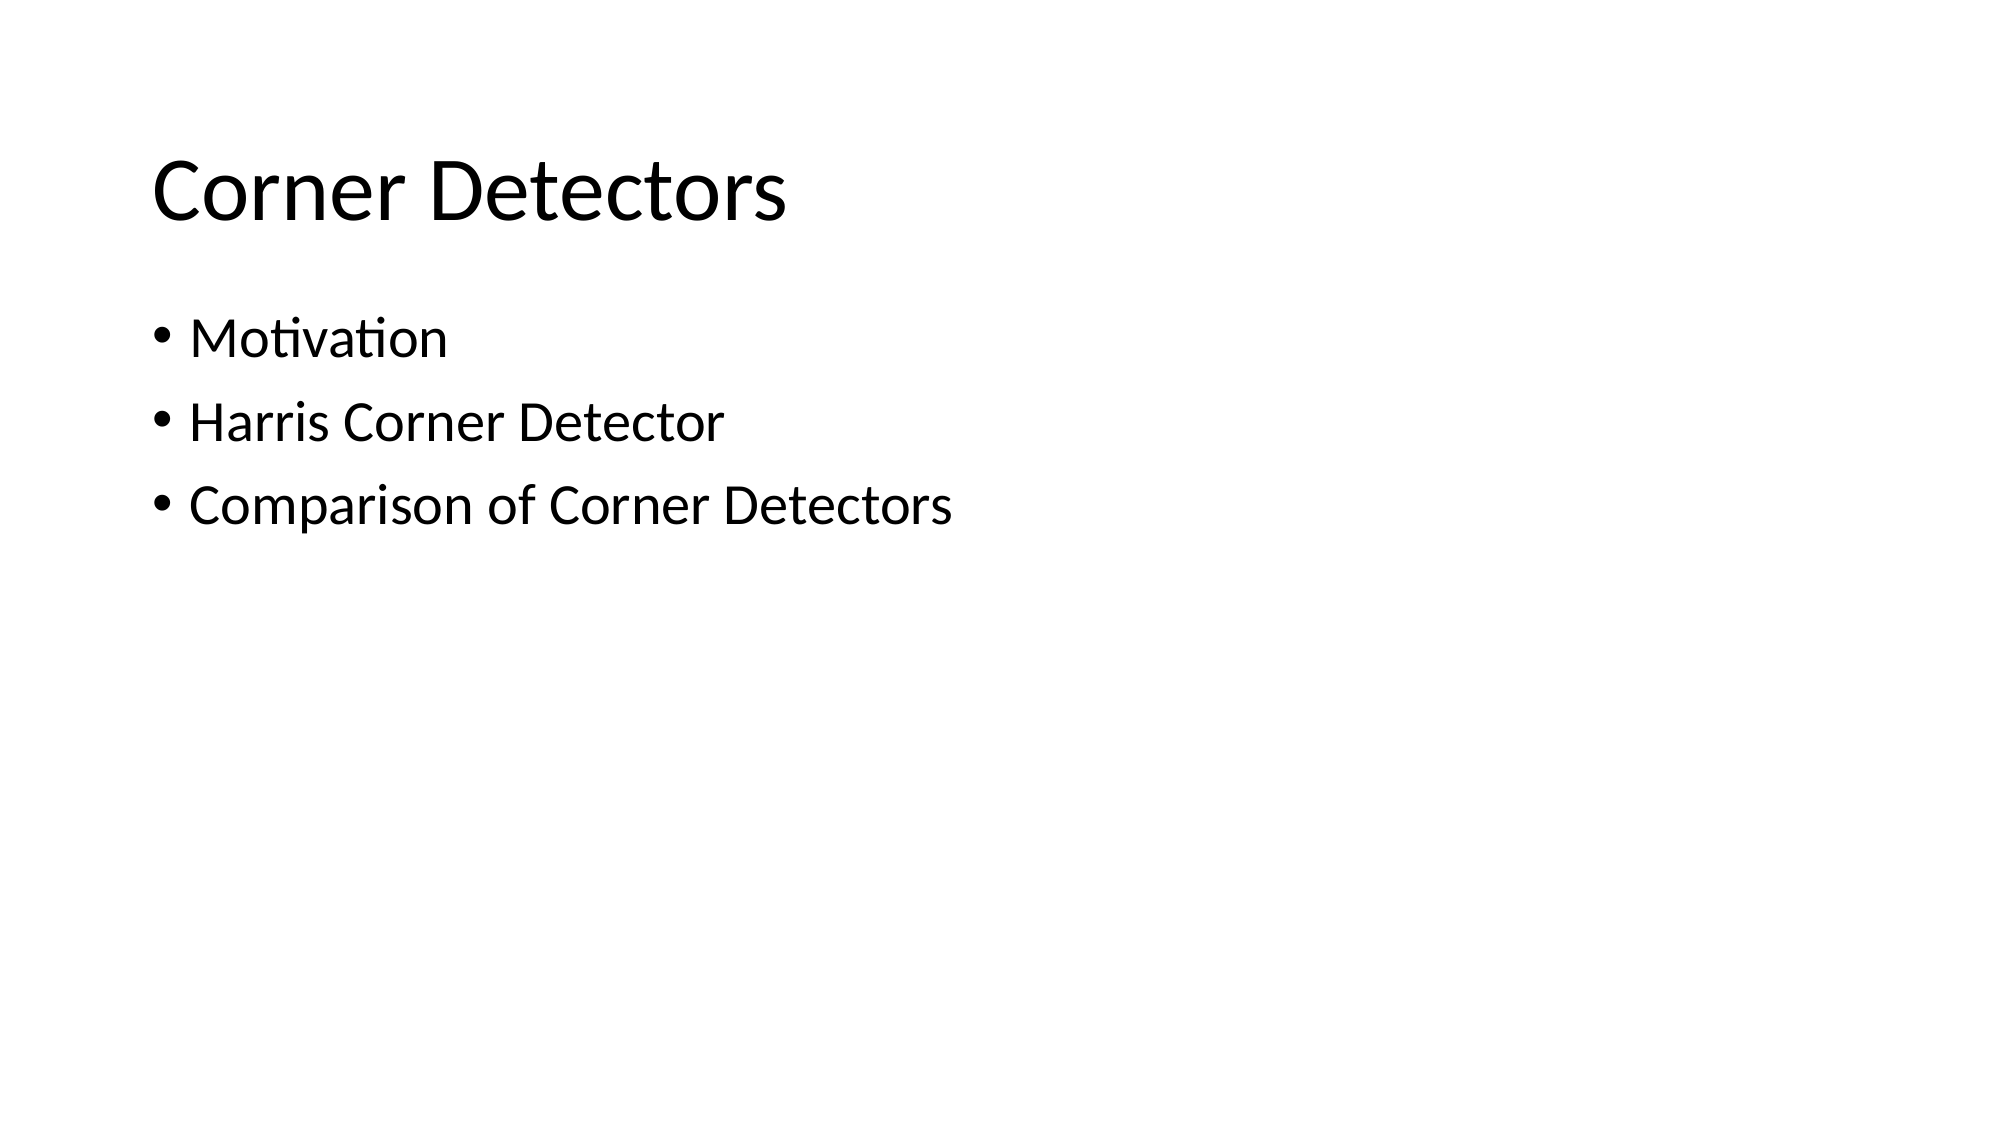

# Corner Detectors
Motivation
Harris Corner Detector
Comparison of Corner Detectors